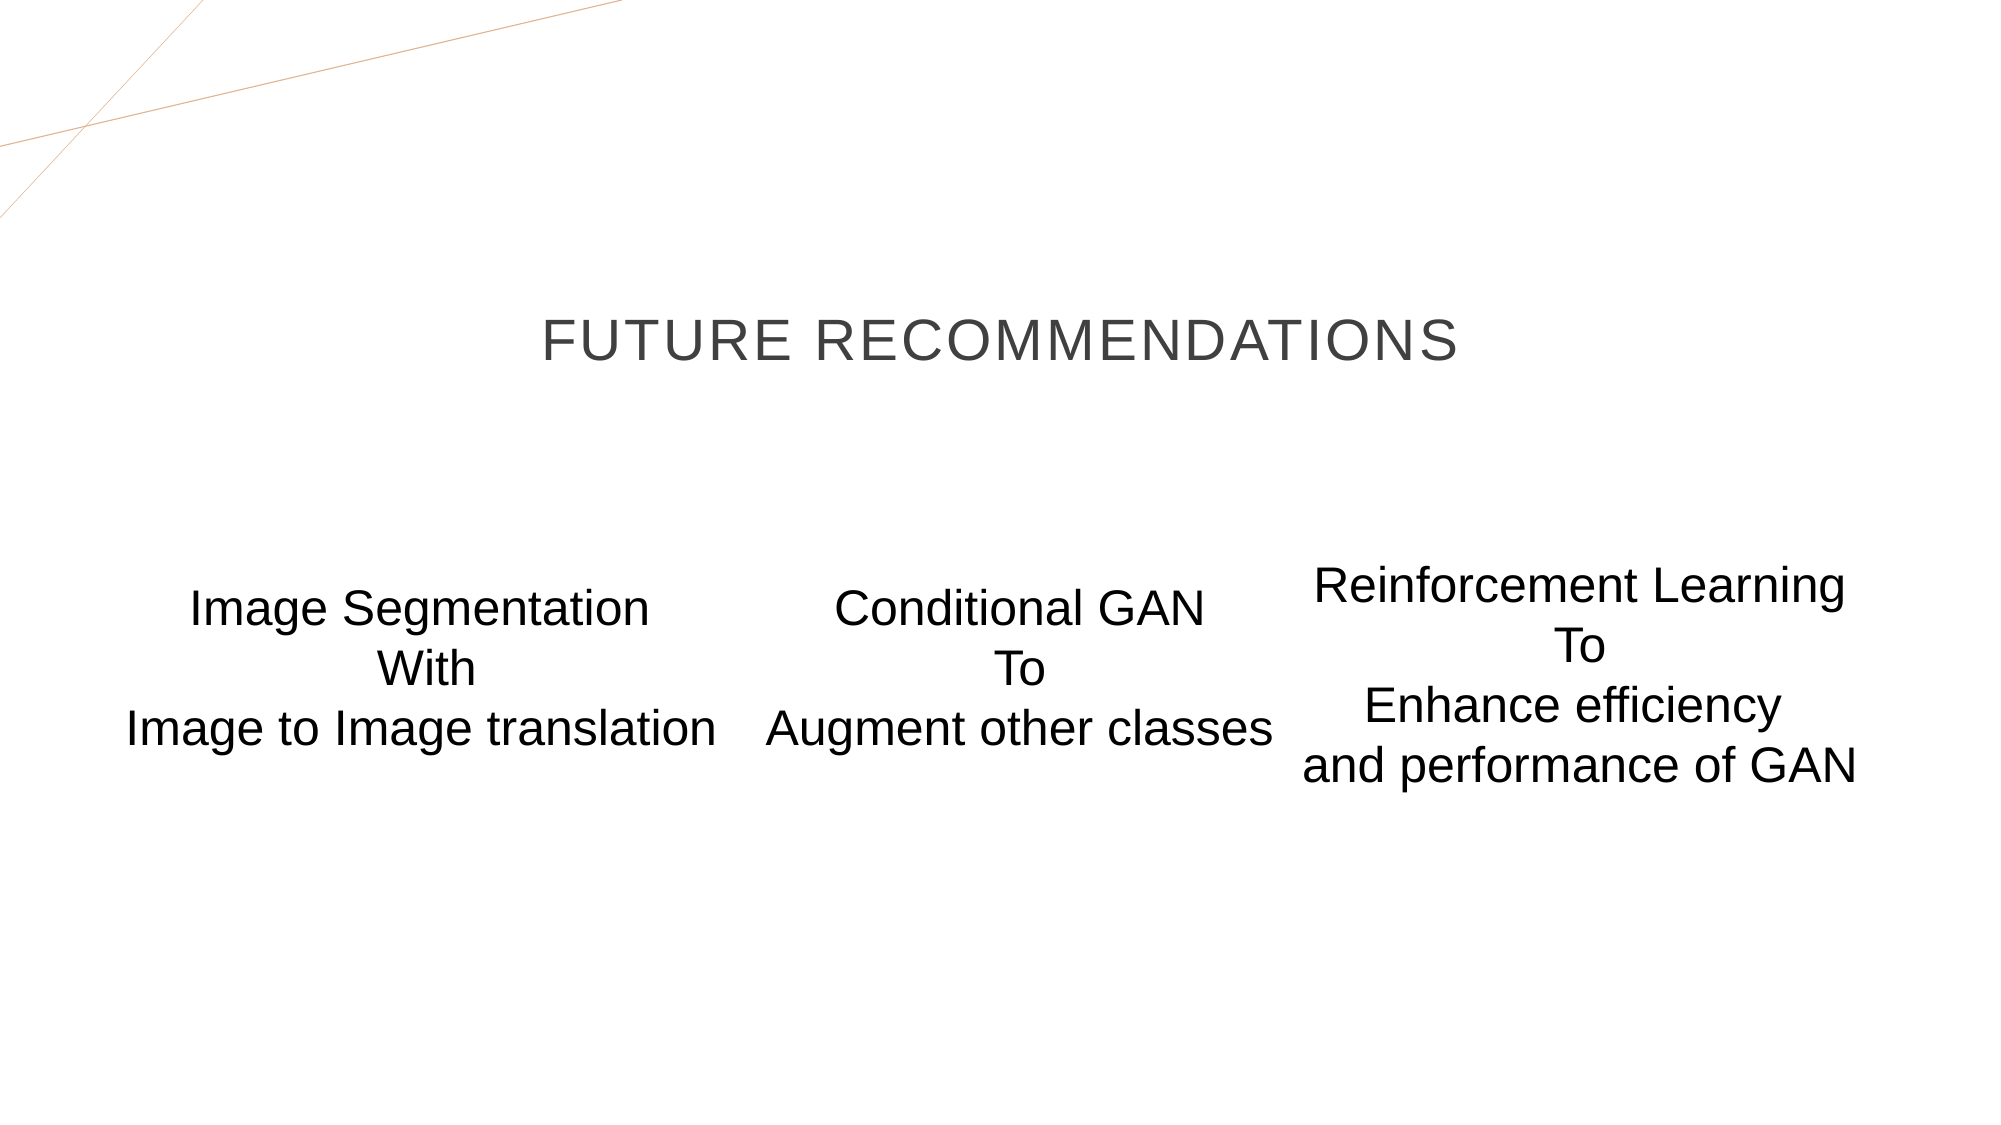

# Future Recommendations
Reinforcement Learning
To
Enhance efficiency
and performance of GAN
Image Segmentation
With
Image to Image translation
Conditional GAN
To
Augment other classes